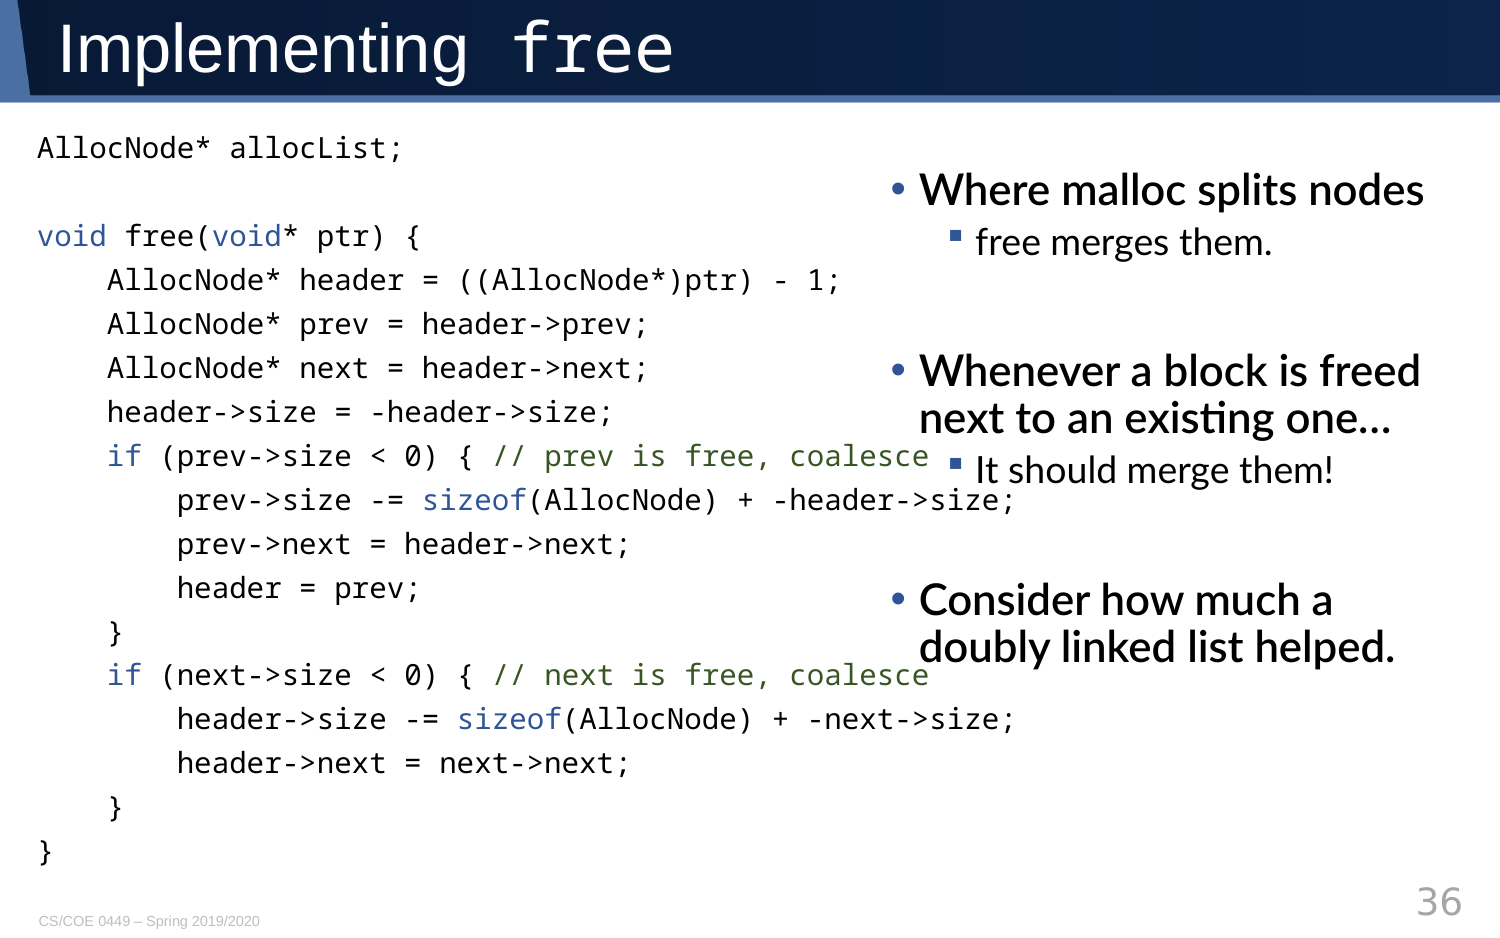

# Implementing free
AllocNode* allocList;

void free(void* ptr) {
    AllocNode* header = ((AllocNode*)ptr) - 1;
    AllocNode* prev = header->prev;
    AllocNode* next = header->next;
    header->size = -header->size;
    if (prev->size < 0) { // prev is free, coalesce
        prev->size -= sizeof(AllocNode) + -header->size;
        prev->next = header->next;
        header = prev;
    }
    if (next->size < 0) { // next is free, coalesce
        header->size -= sizeof(AllocNode) + -next->size;
        header->next = next->next;
    }
}
Where malloc splits nodes
free merges them.

Whenever a block is freed next to an existing one…
It should merge them!

Consider how much a doubly linked list helped.
36
CS/COE 0449 – Spring 2019/2020